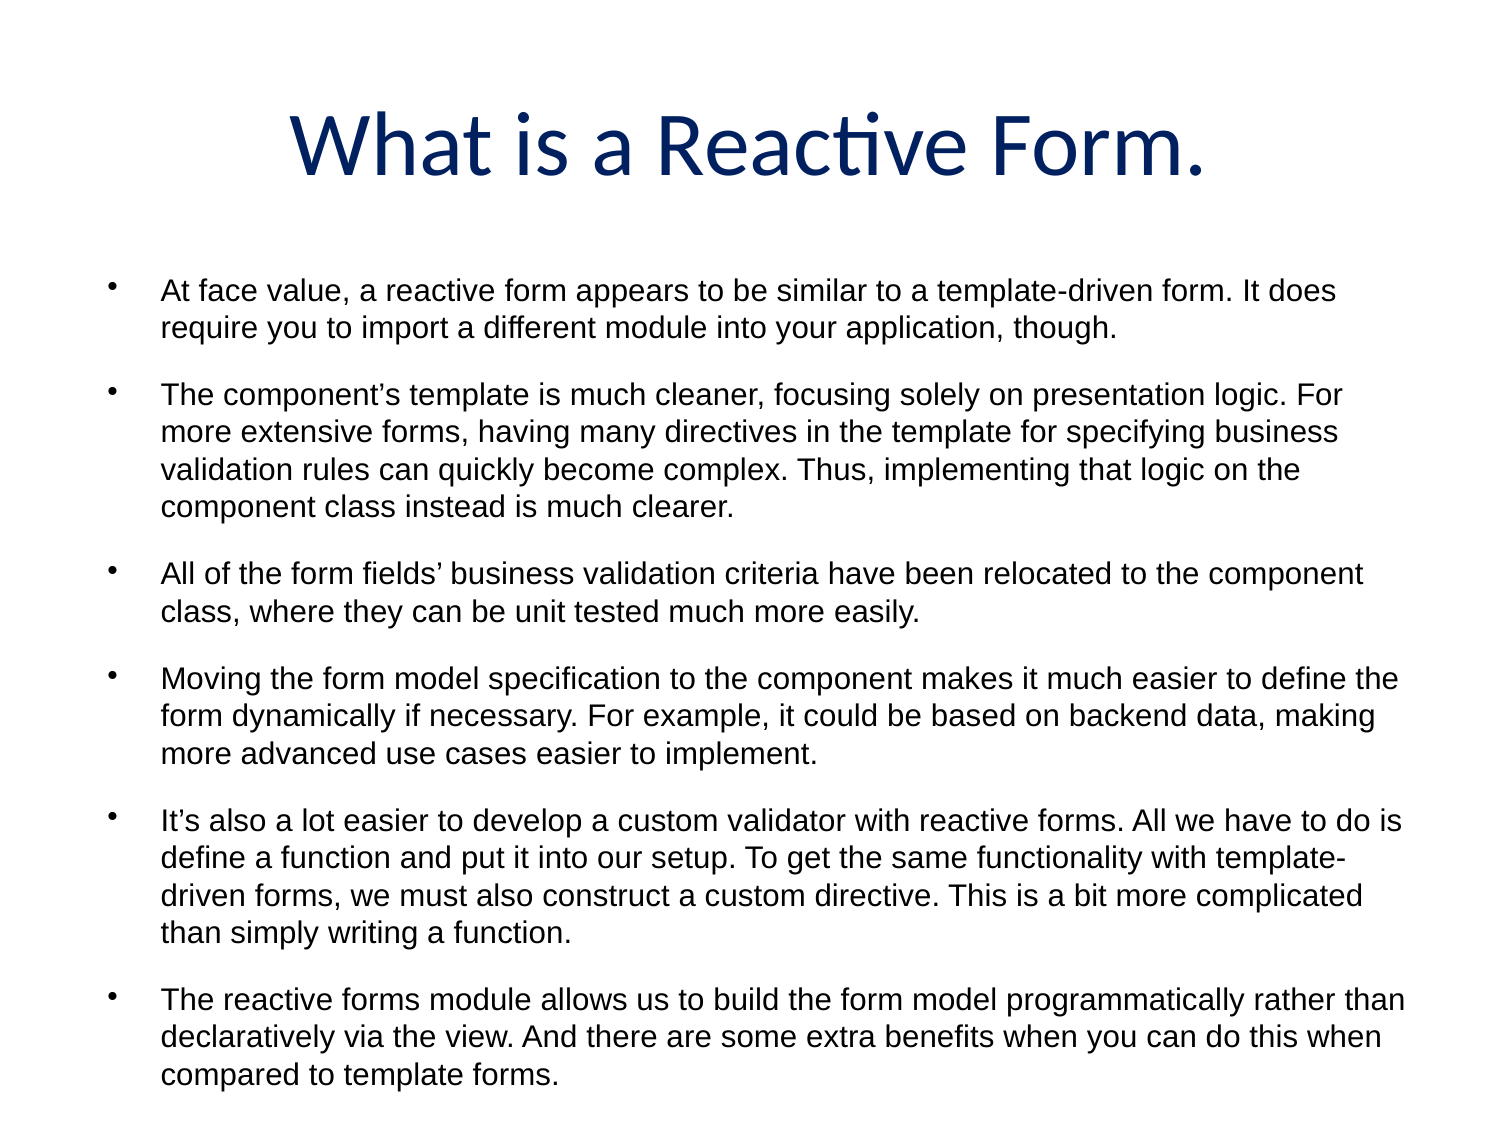

# What is a Reactive Form.
At face value, a reactive form appears to be similar to a template-driven form. It does require you to import a different module into your application, though.
The component’s template is much cleaner, focusing solely on presentation logic. For more extensive forms, having many directives in the template for specifying business validation rules can quickly become complex. Thus, implementing that logic on the component class instead is much clearer.
All of the form fields’ business validation criteria have been relocated to the component class, where they can be unit tested much more easily.
Moving the form model specification to the component makes it much easier to define the form dynamically if necessary. For example, it could be based on backend data, making more advanced use cases easier to implement.
It’s also a lot easier to develop a custom validator with reactive forms. All we have to do is define a function and put it into our setup. To get the same functionality with template-driven forms, we must also construct a custom directive. This is a bit more complicated than simply writing a function.
The reactive forms module allows us to build the form model programmatically rather than declaratively via the view. And there are some extra benefits when you can do this when compared to template forms.